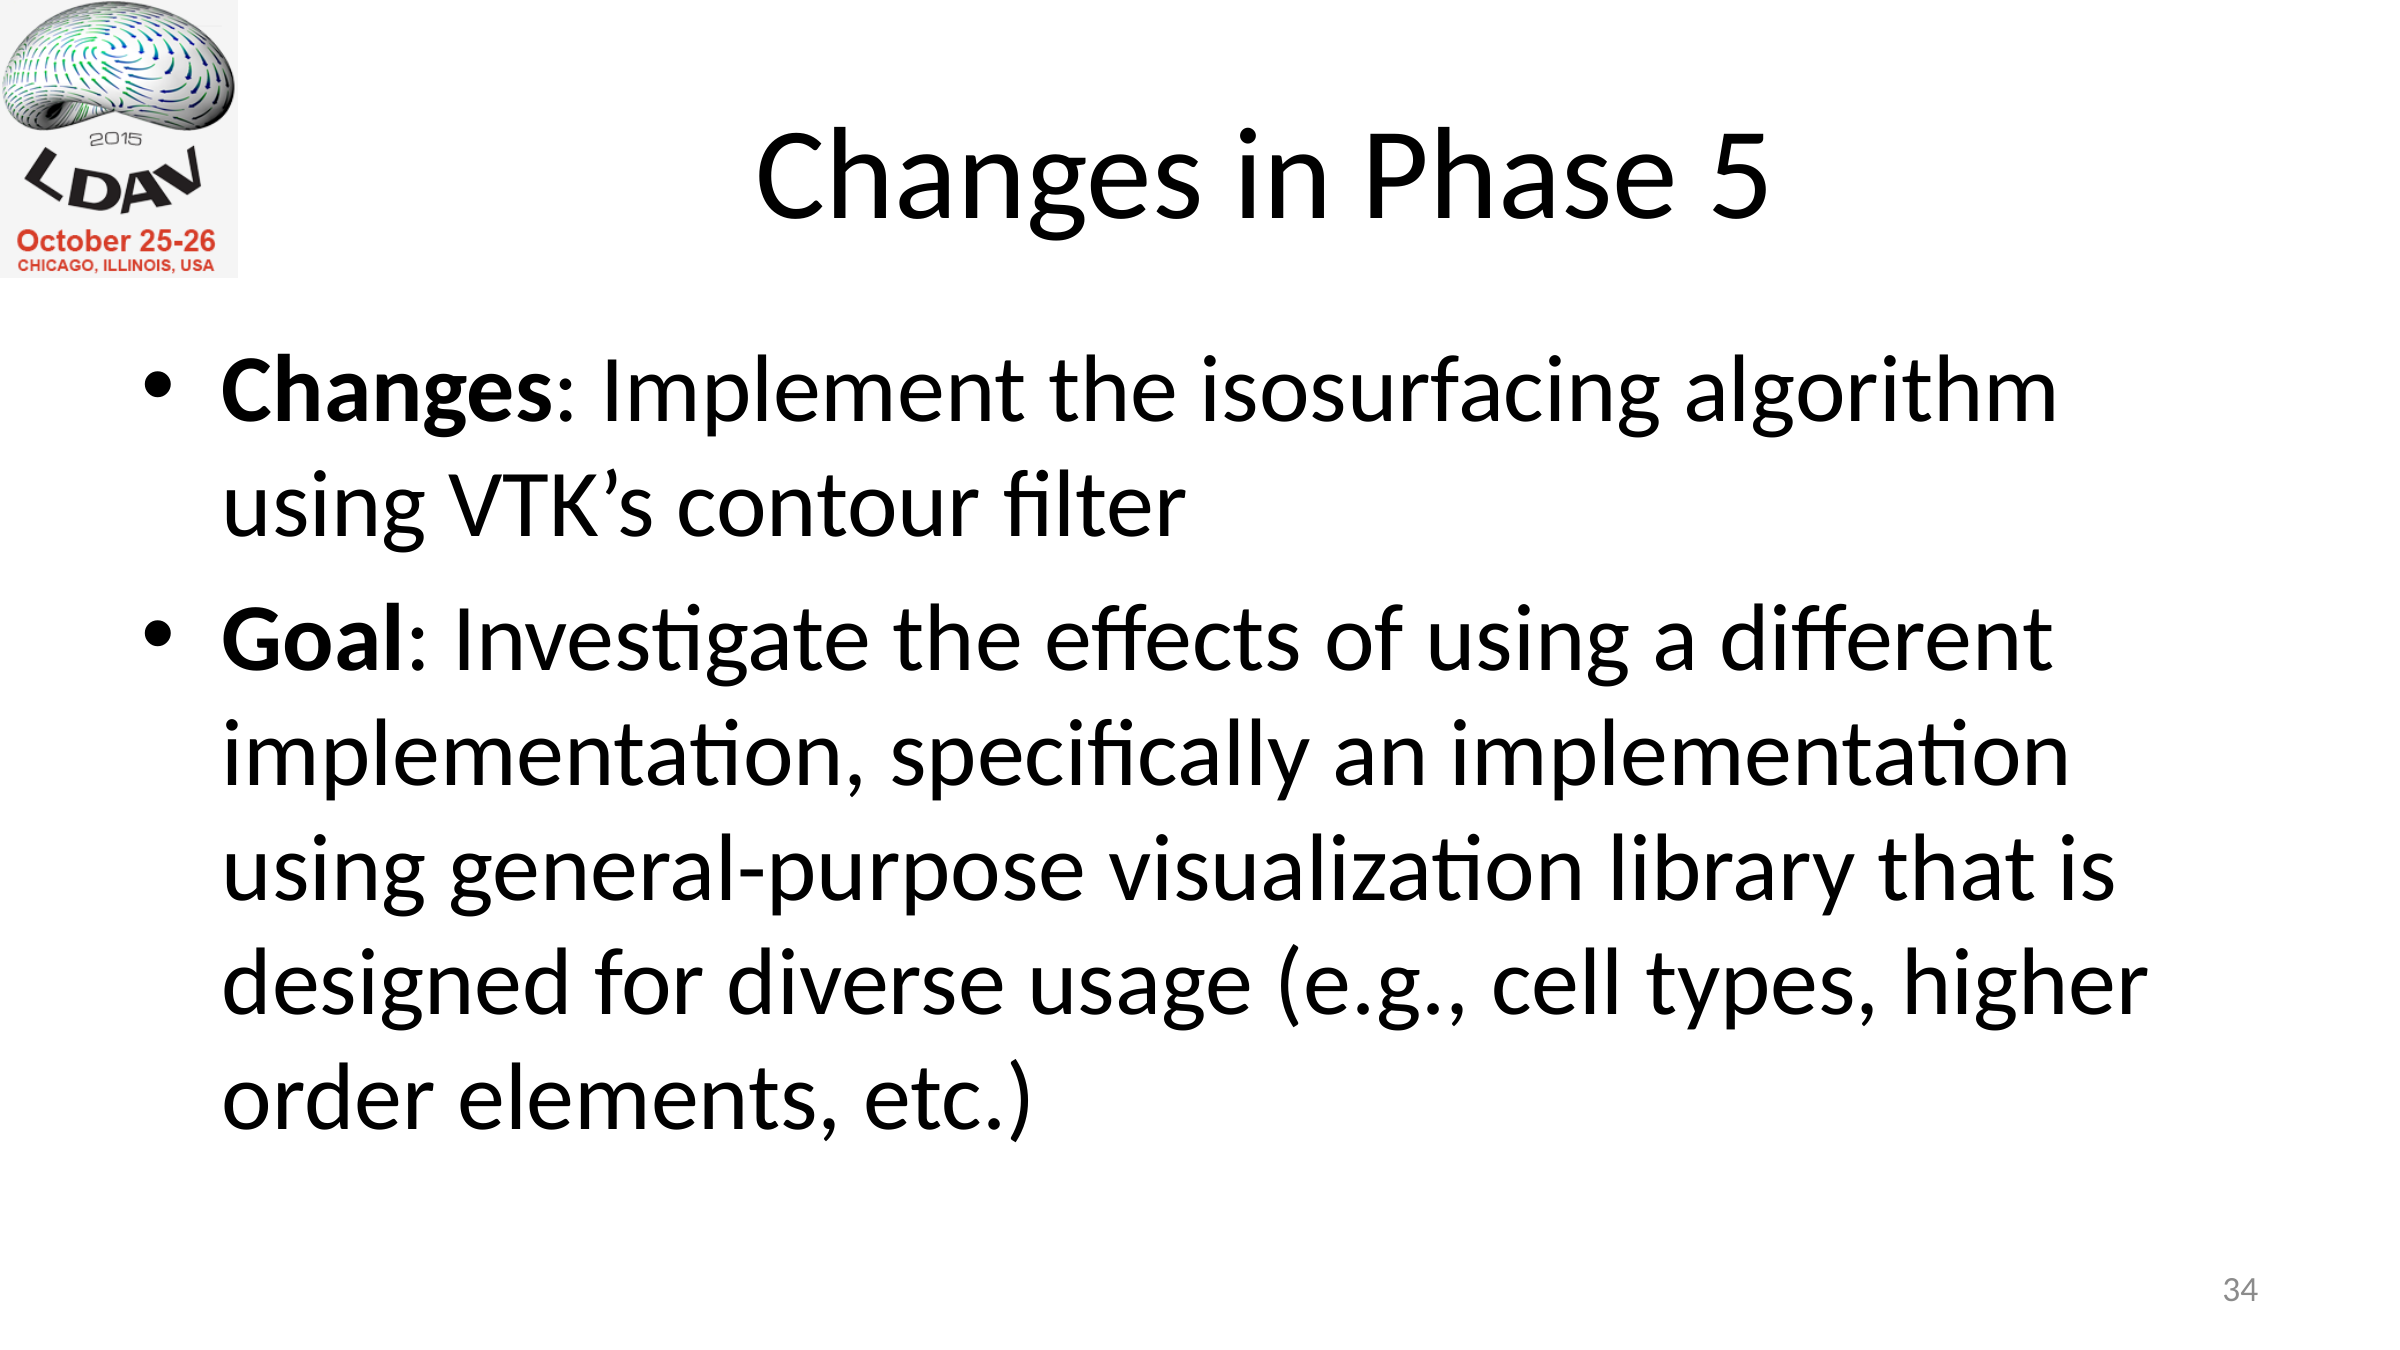

# Changes in Phase 5
Changes: Implement the isosurfacing algorithm using VTK’s contour filter
Goal: Investigate the effects of using a different implementation, specifically an implementation using general-purpose visualization library that is designed for diverse usage (e.g., cell types, higher order elements, etc.)
34